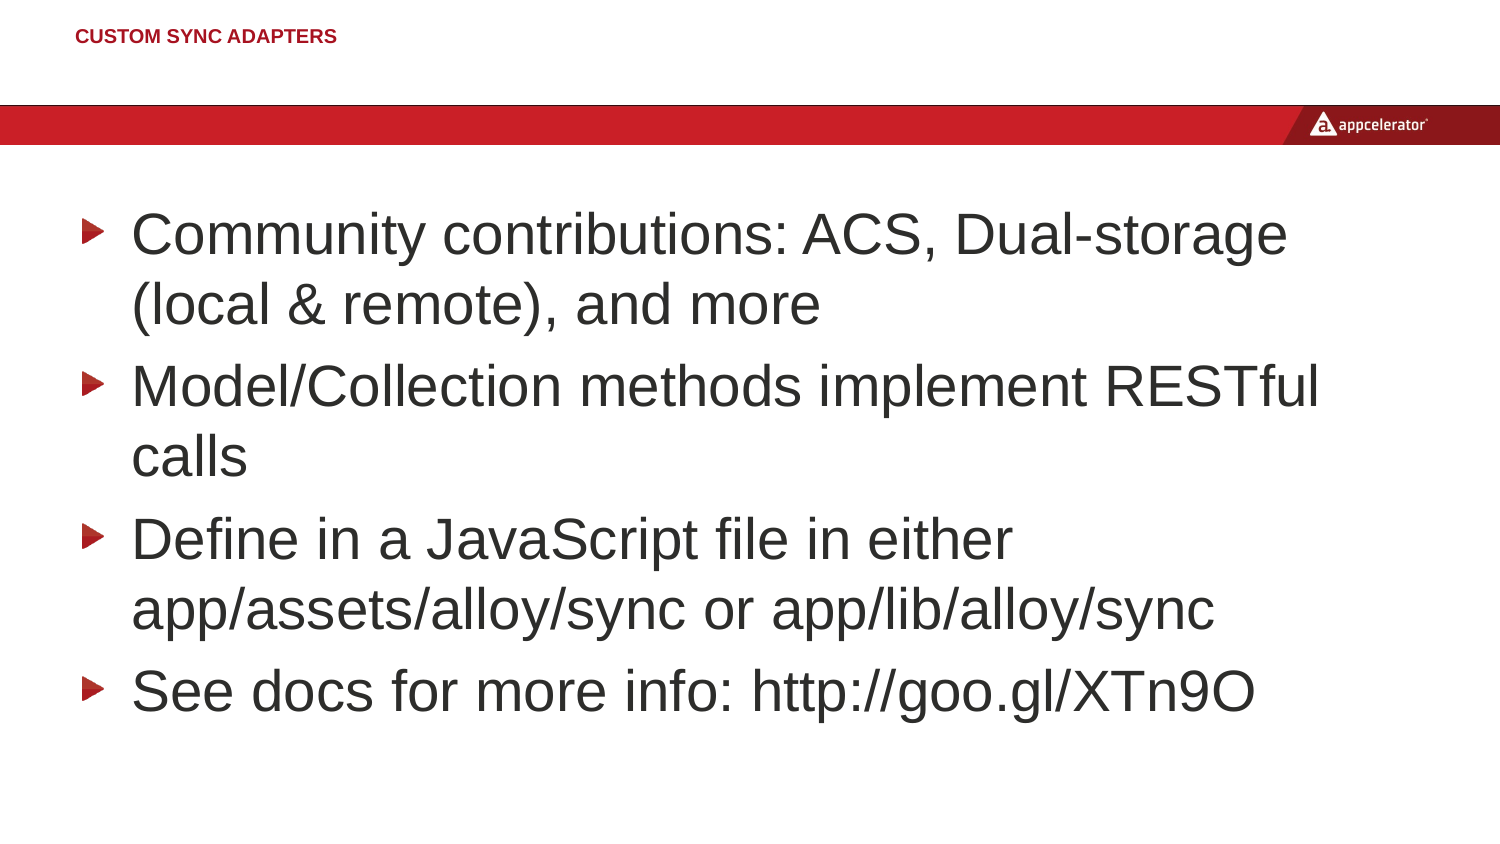

# Custom Sync Adapters
Community contributions: ACS, Dual-storage (local & remote), and more
Model/Collection methods implement RESTful calls
Define in a JavaScript file in either app/assets/alloy/sync or app/lib/alloy/sync
See docs for more info: http://goo.gl/XTn9O